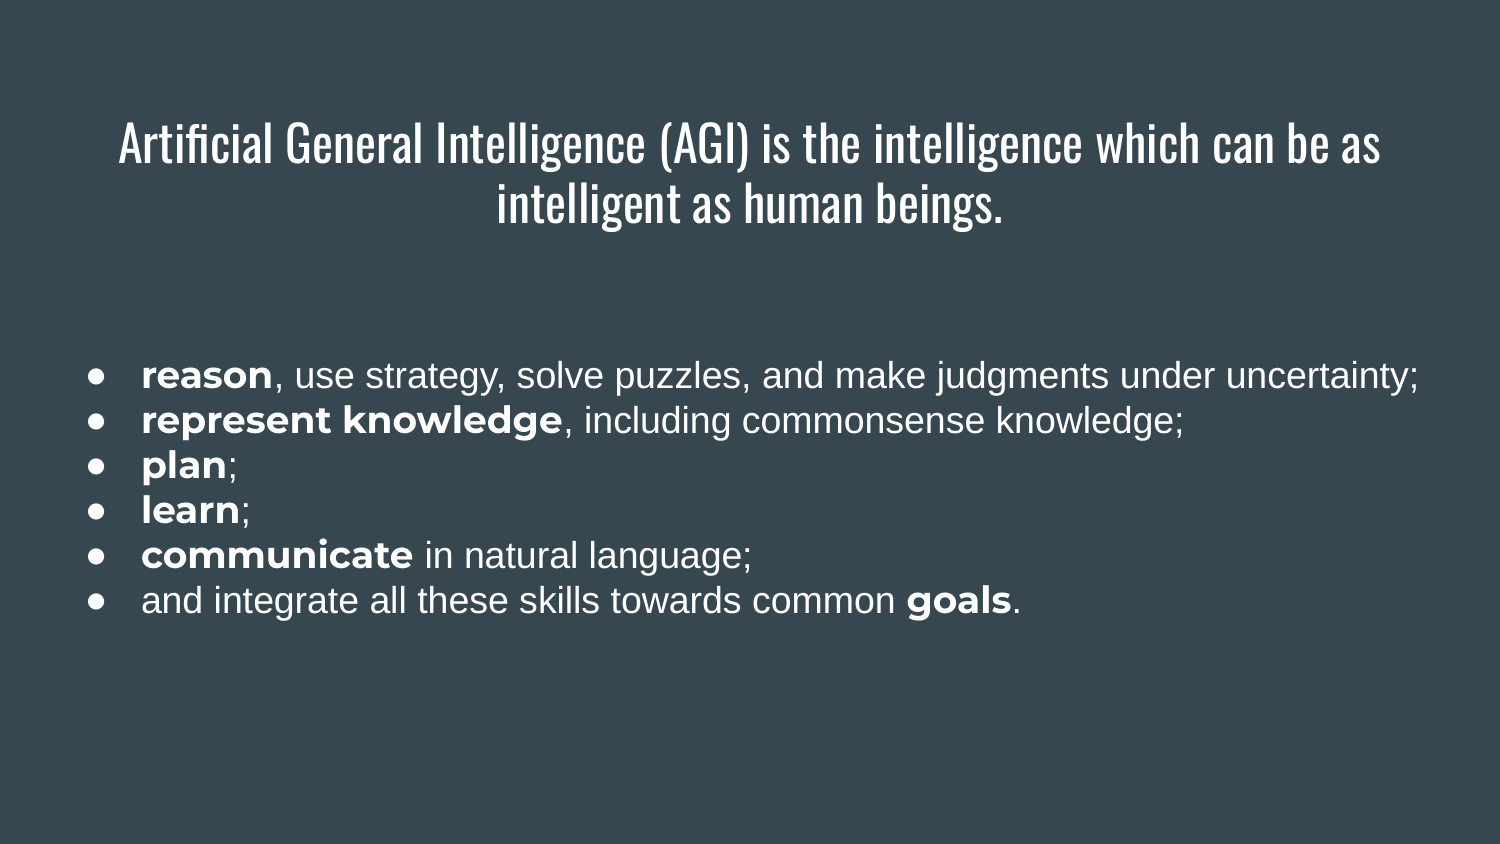

# Artificial General Intelligence (AGI) is the intelligence which can be as intelligent as human beings.

reason, use strategy, solve puzzles, and make judgments under uncertainty;
represent knowledge, including commonsense knowledge;
plan;
learn;
communicate in natural language;
and integrate all these skills towards common goals.